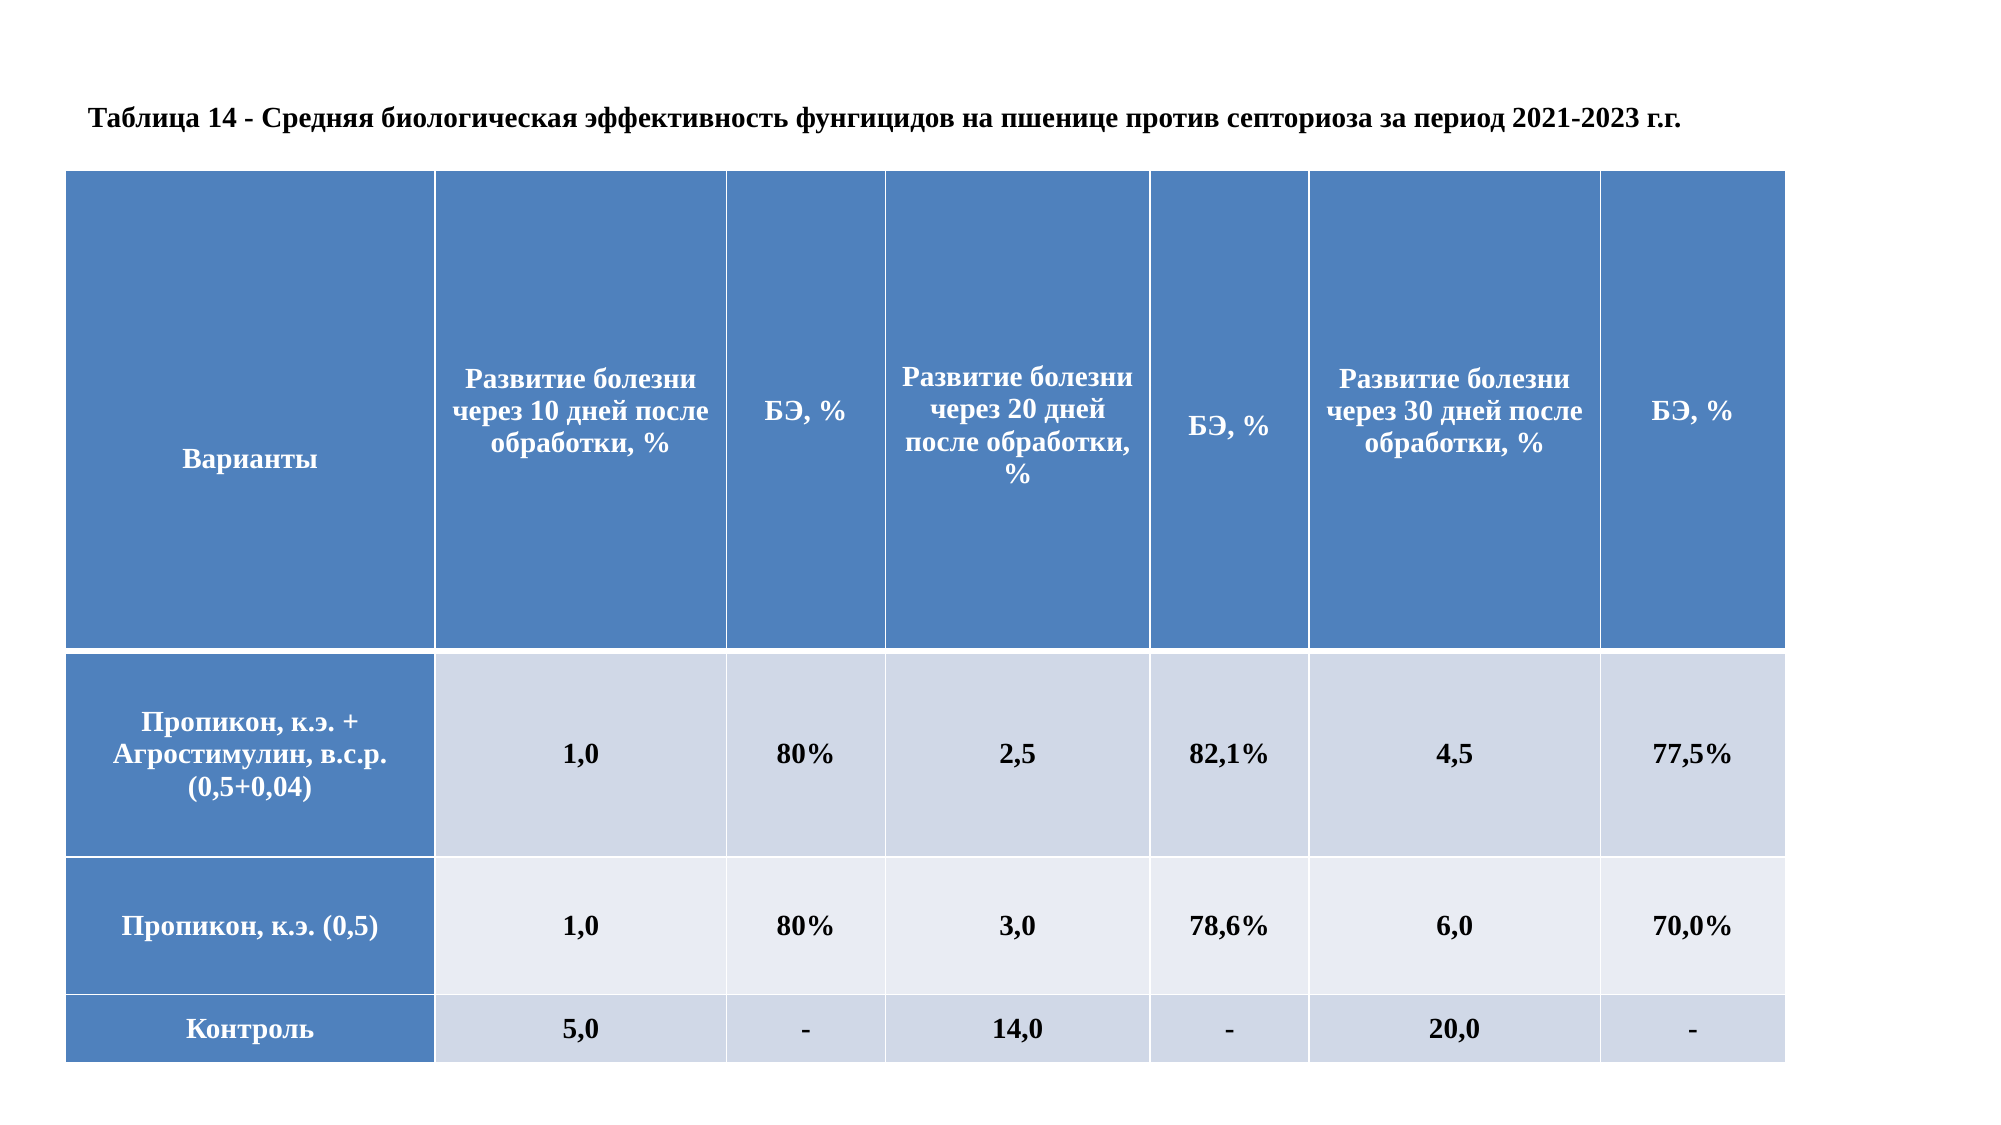

Таблица 14 - Средняя биологическая эффективность фунгицидов на пшенице против септориоза за период 2021-2023 г.г.
| Варианты | Развитие болезни через 10 дней после обработки, % | БЭ, % | Развитие болезни через 20 дней после обработки, % | БЭ, % | Развитие болезни через 30 дней после обработки, % | БЭ, % |
| --- | --- | --- | --- | --- | --- | --- |
| Пропикон, к.э. + Агростимулин, в.с.р. (0,5+0,04) | 1,0 | 80% | 2,5 | 82,1% | 4,5 | 77,5% |
| Пропикон, к.э. (0,5) | 1,0 | 80% | 3,0 | 78,6% | 6,0 | 70,0% |
| Контроль | 5,0 | - | 14,0 | - | 20,0 | - |